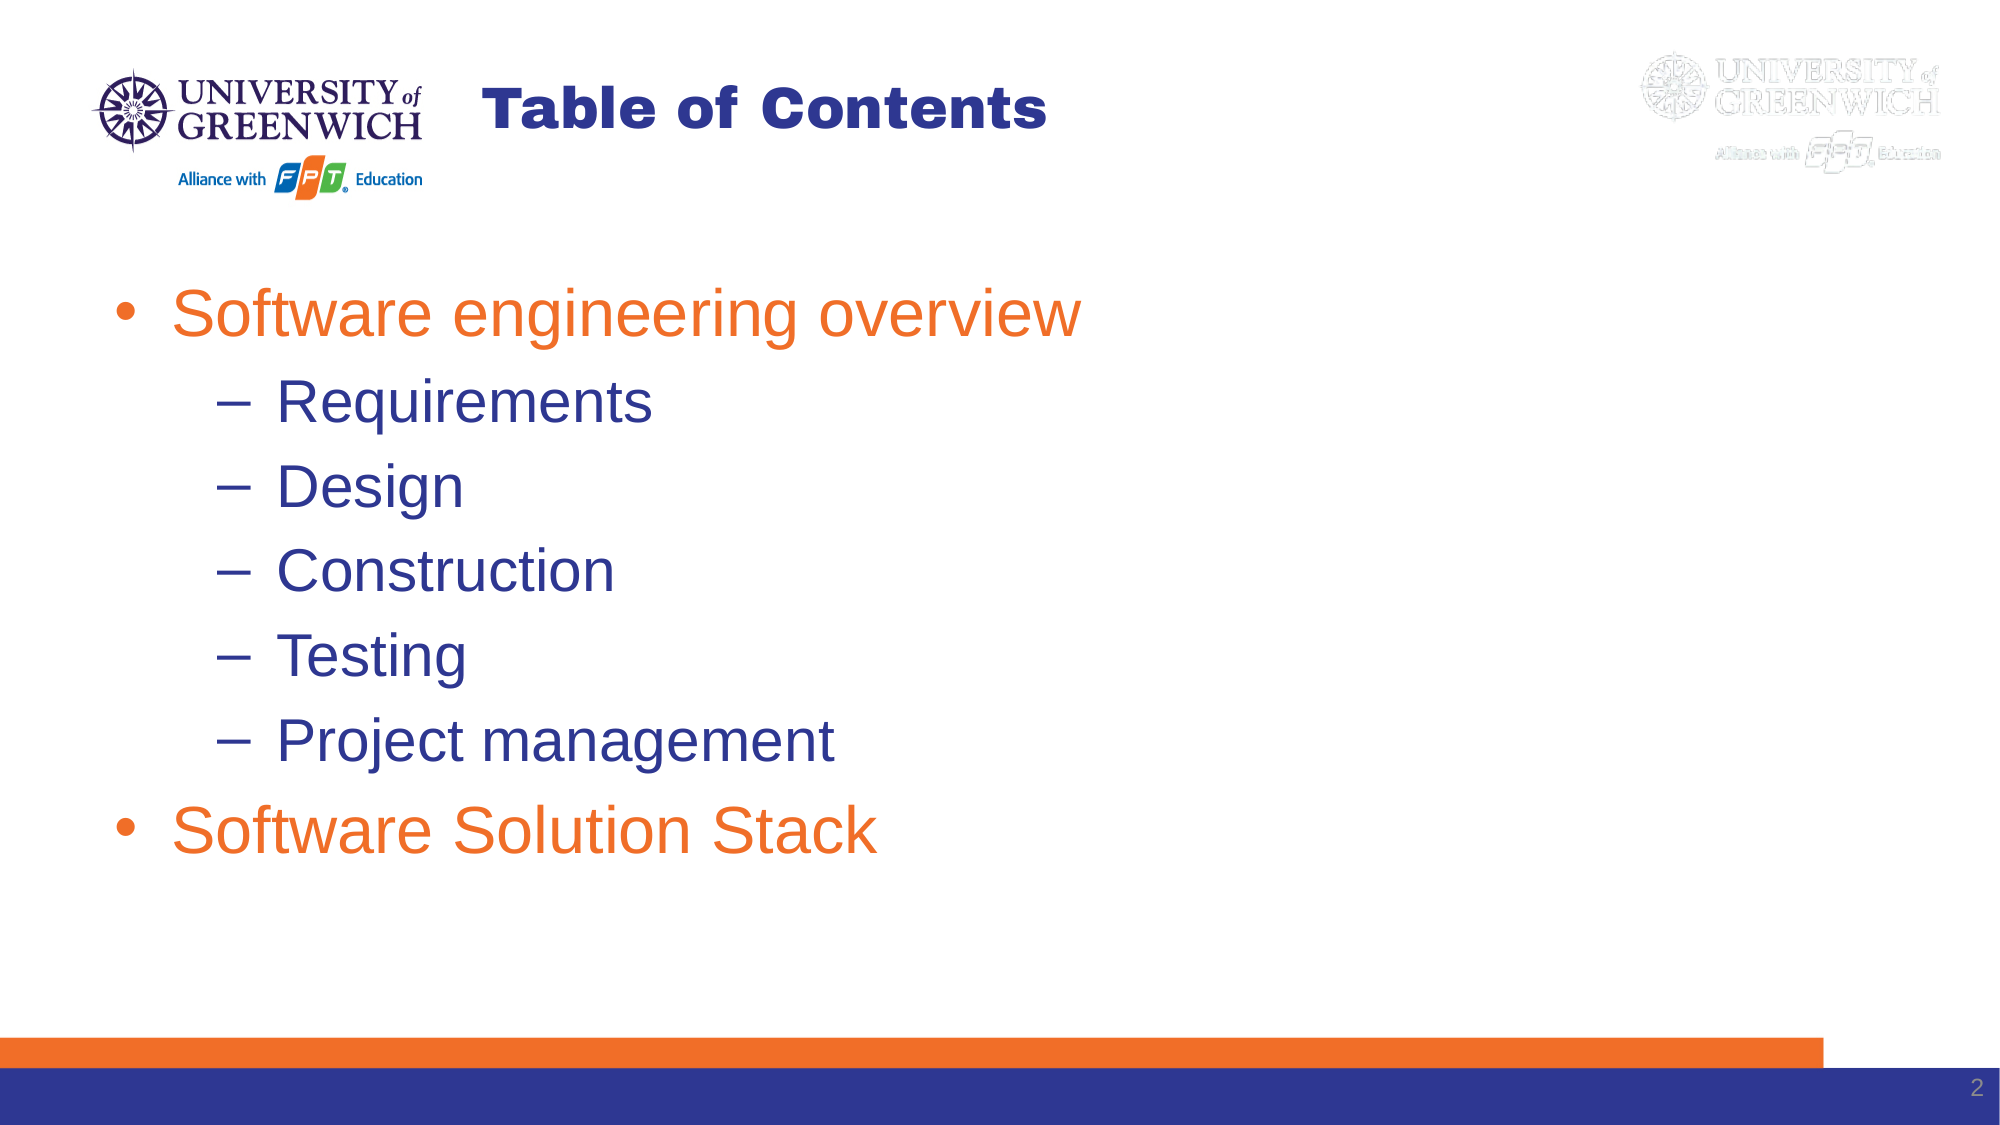

# Table of Contents
Software engineering overview
Requirements
Design
Construction
Testing
Project management
Software Solution Stack
2